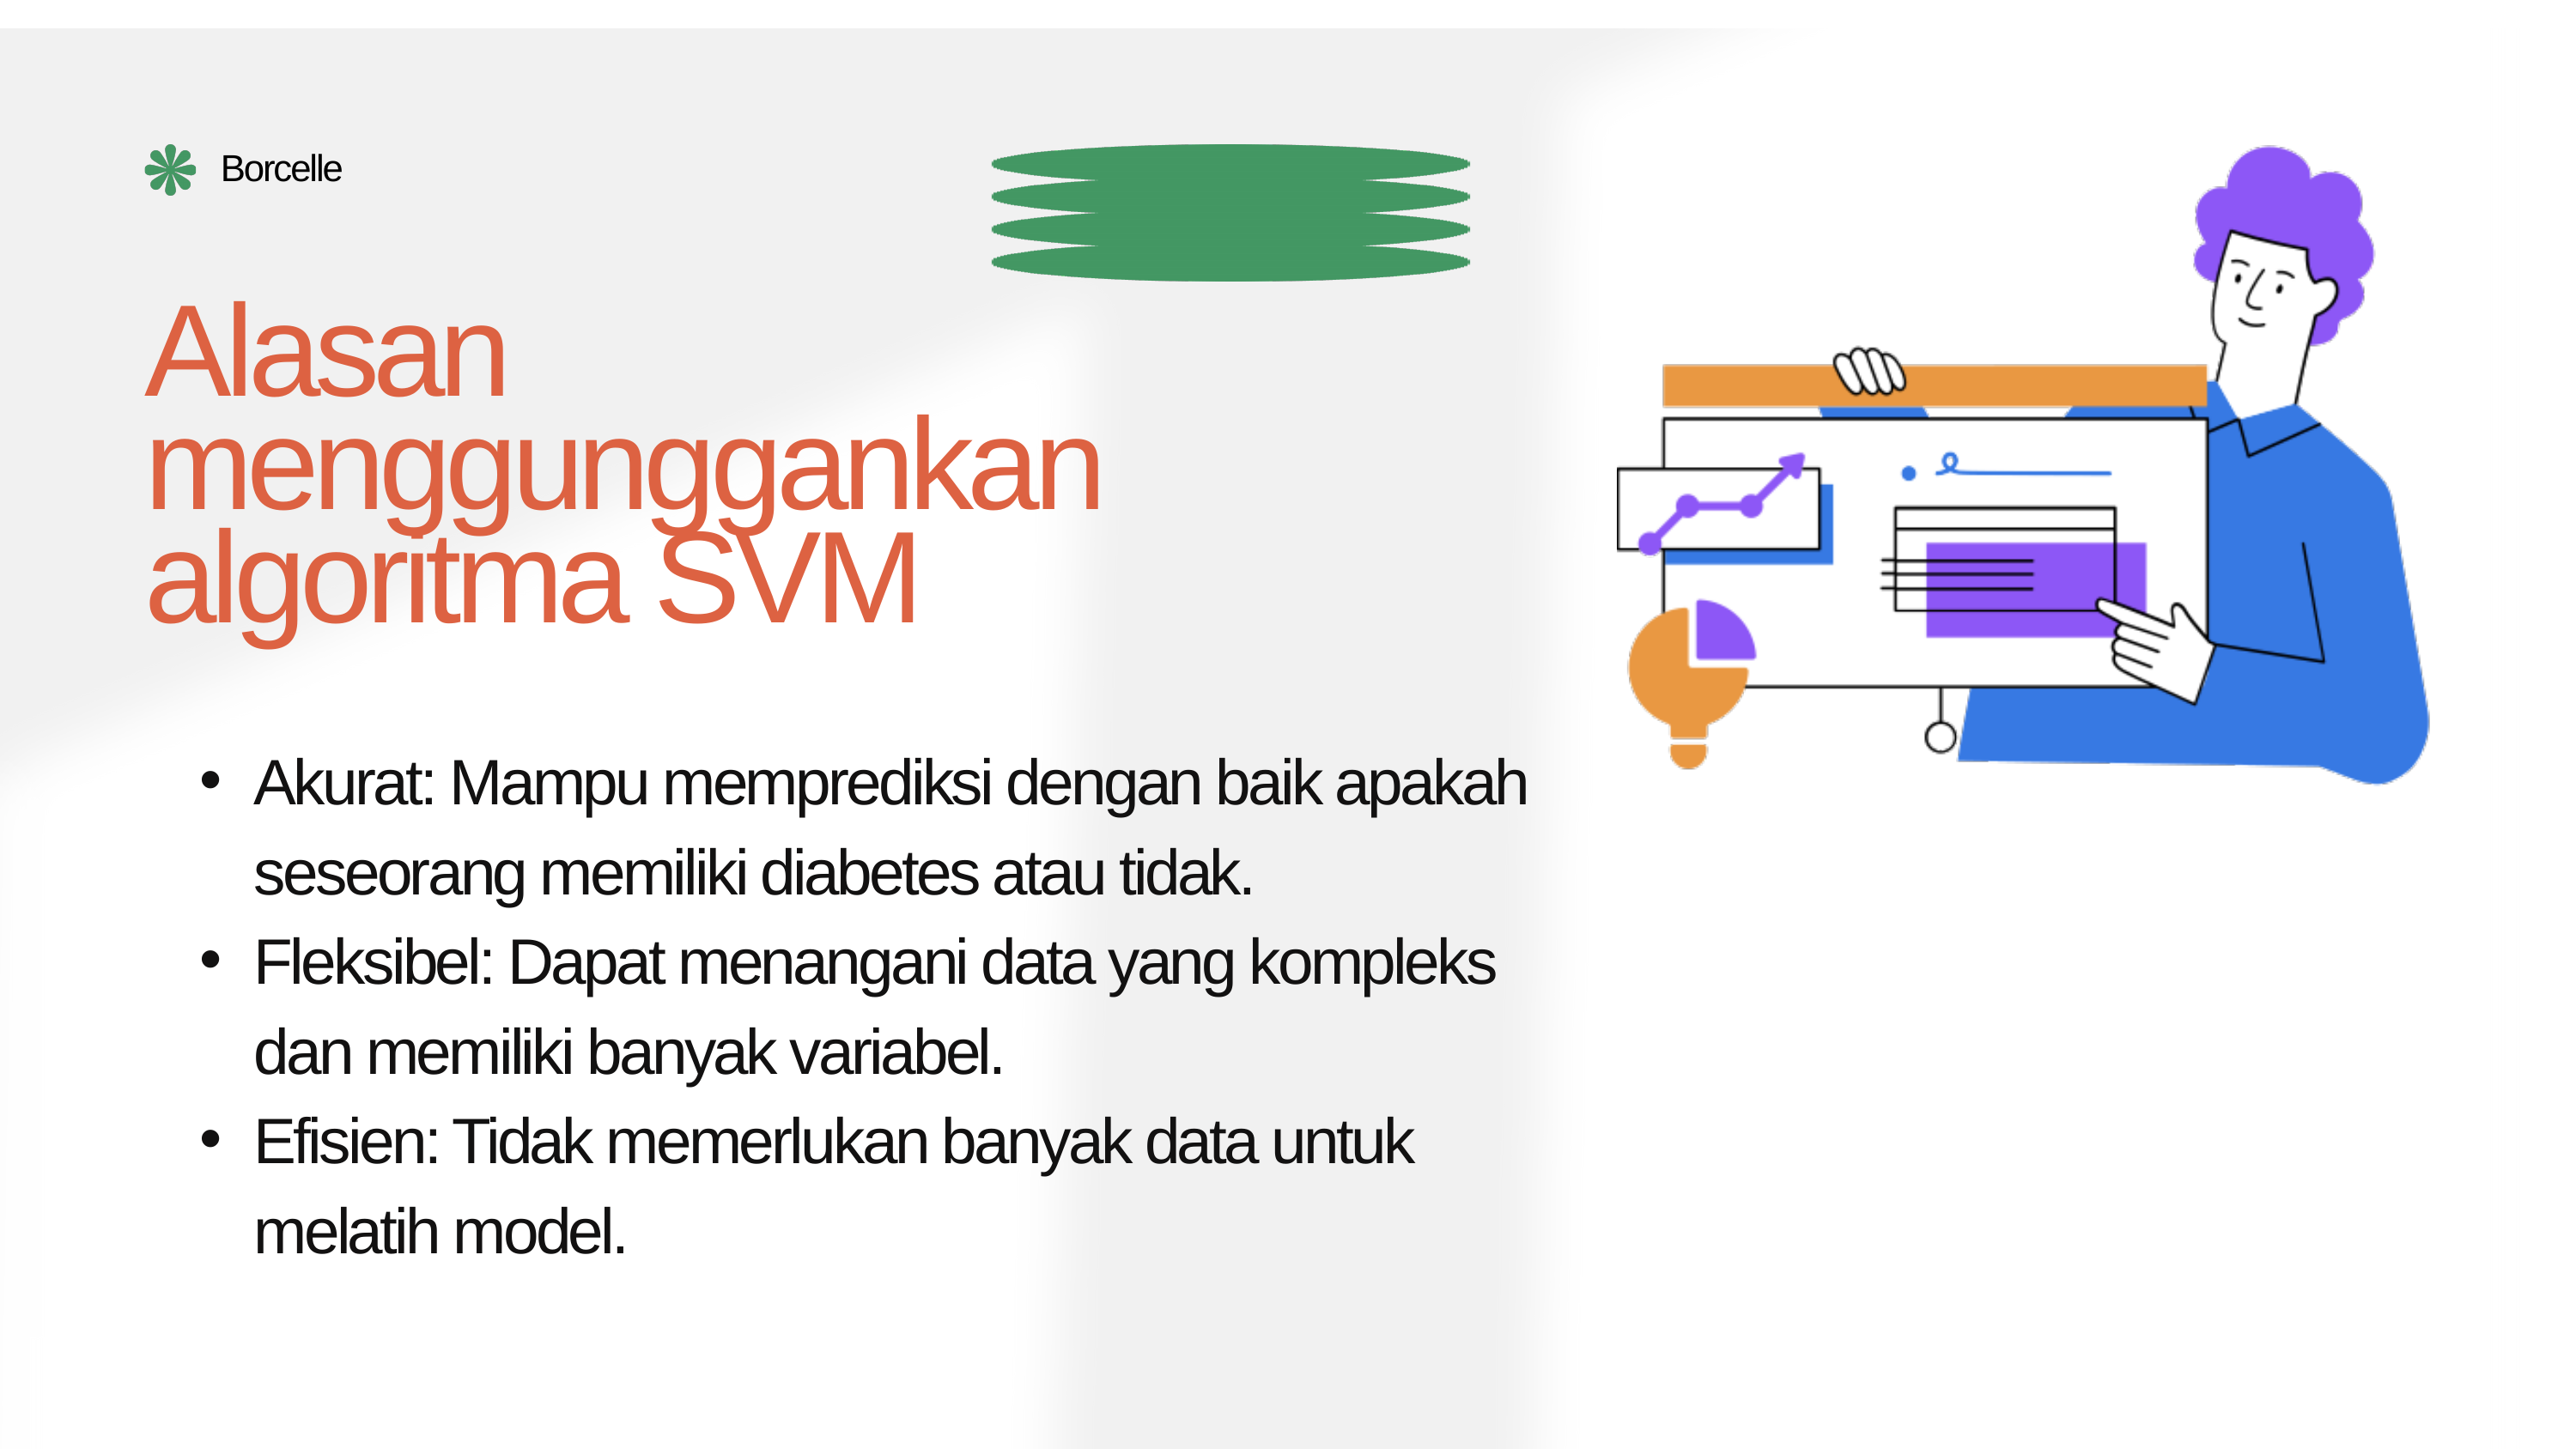

Borcelle
Alasan menggunggankan  algoritma SVM
Akurat: Mampu memprediksi dengan baik apakah seseorang memiliki diabetes atau tidak.
Fleksibel: Dapat menangani data yang kompleks dan memiliki banyak variabel.
Efisien: Tidak memerlukan banyak data untuk melatih model.